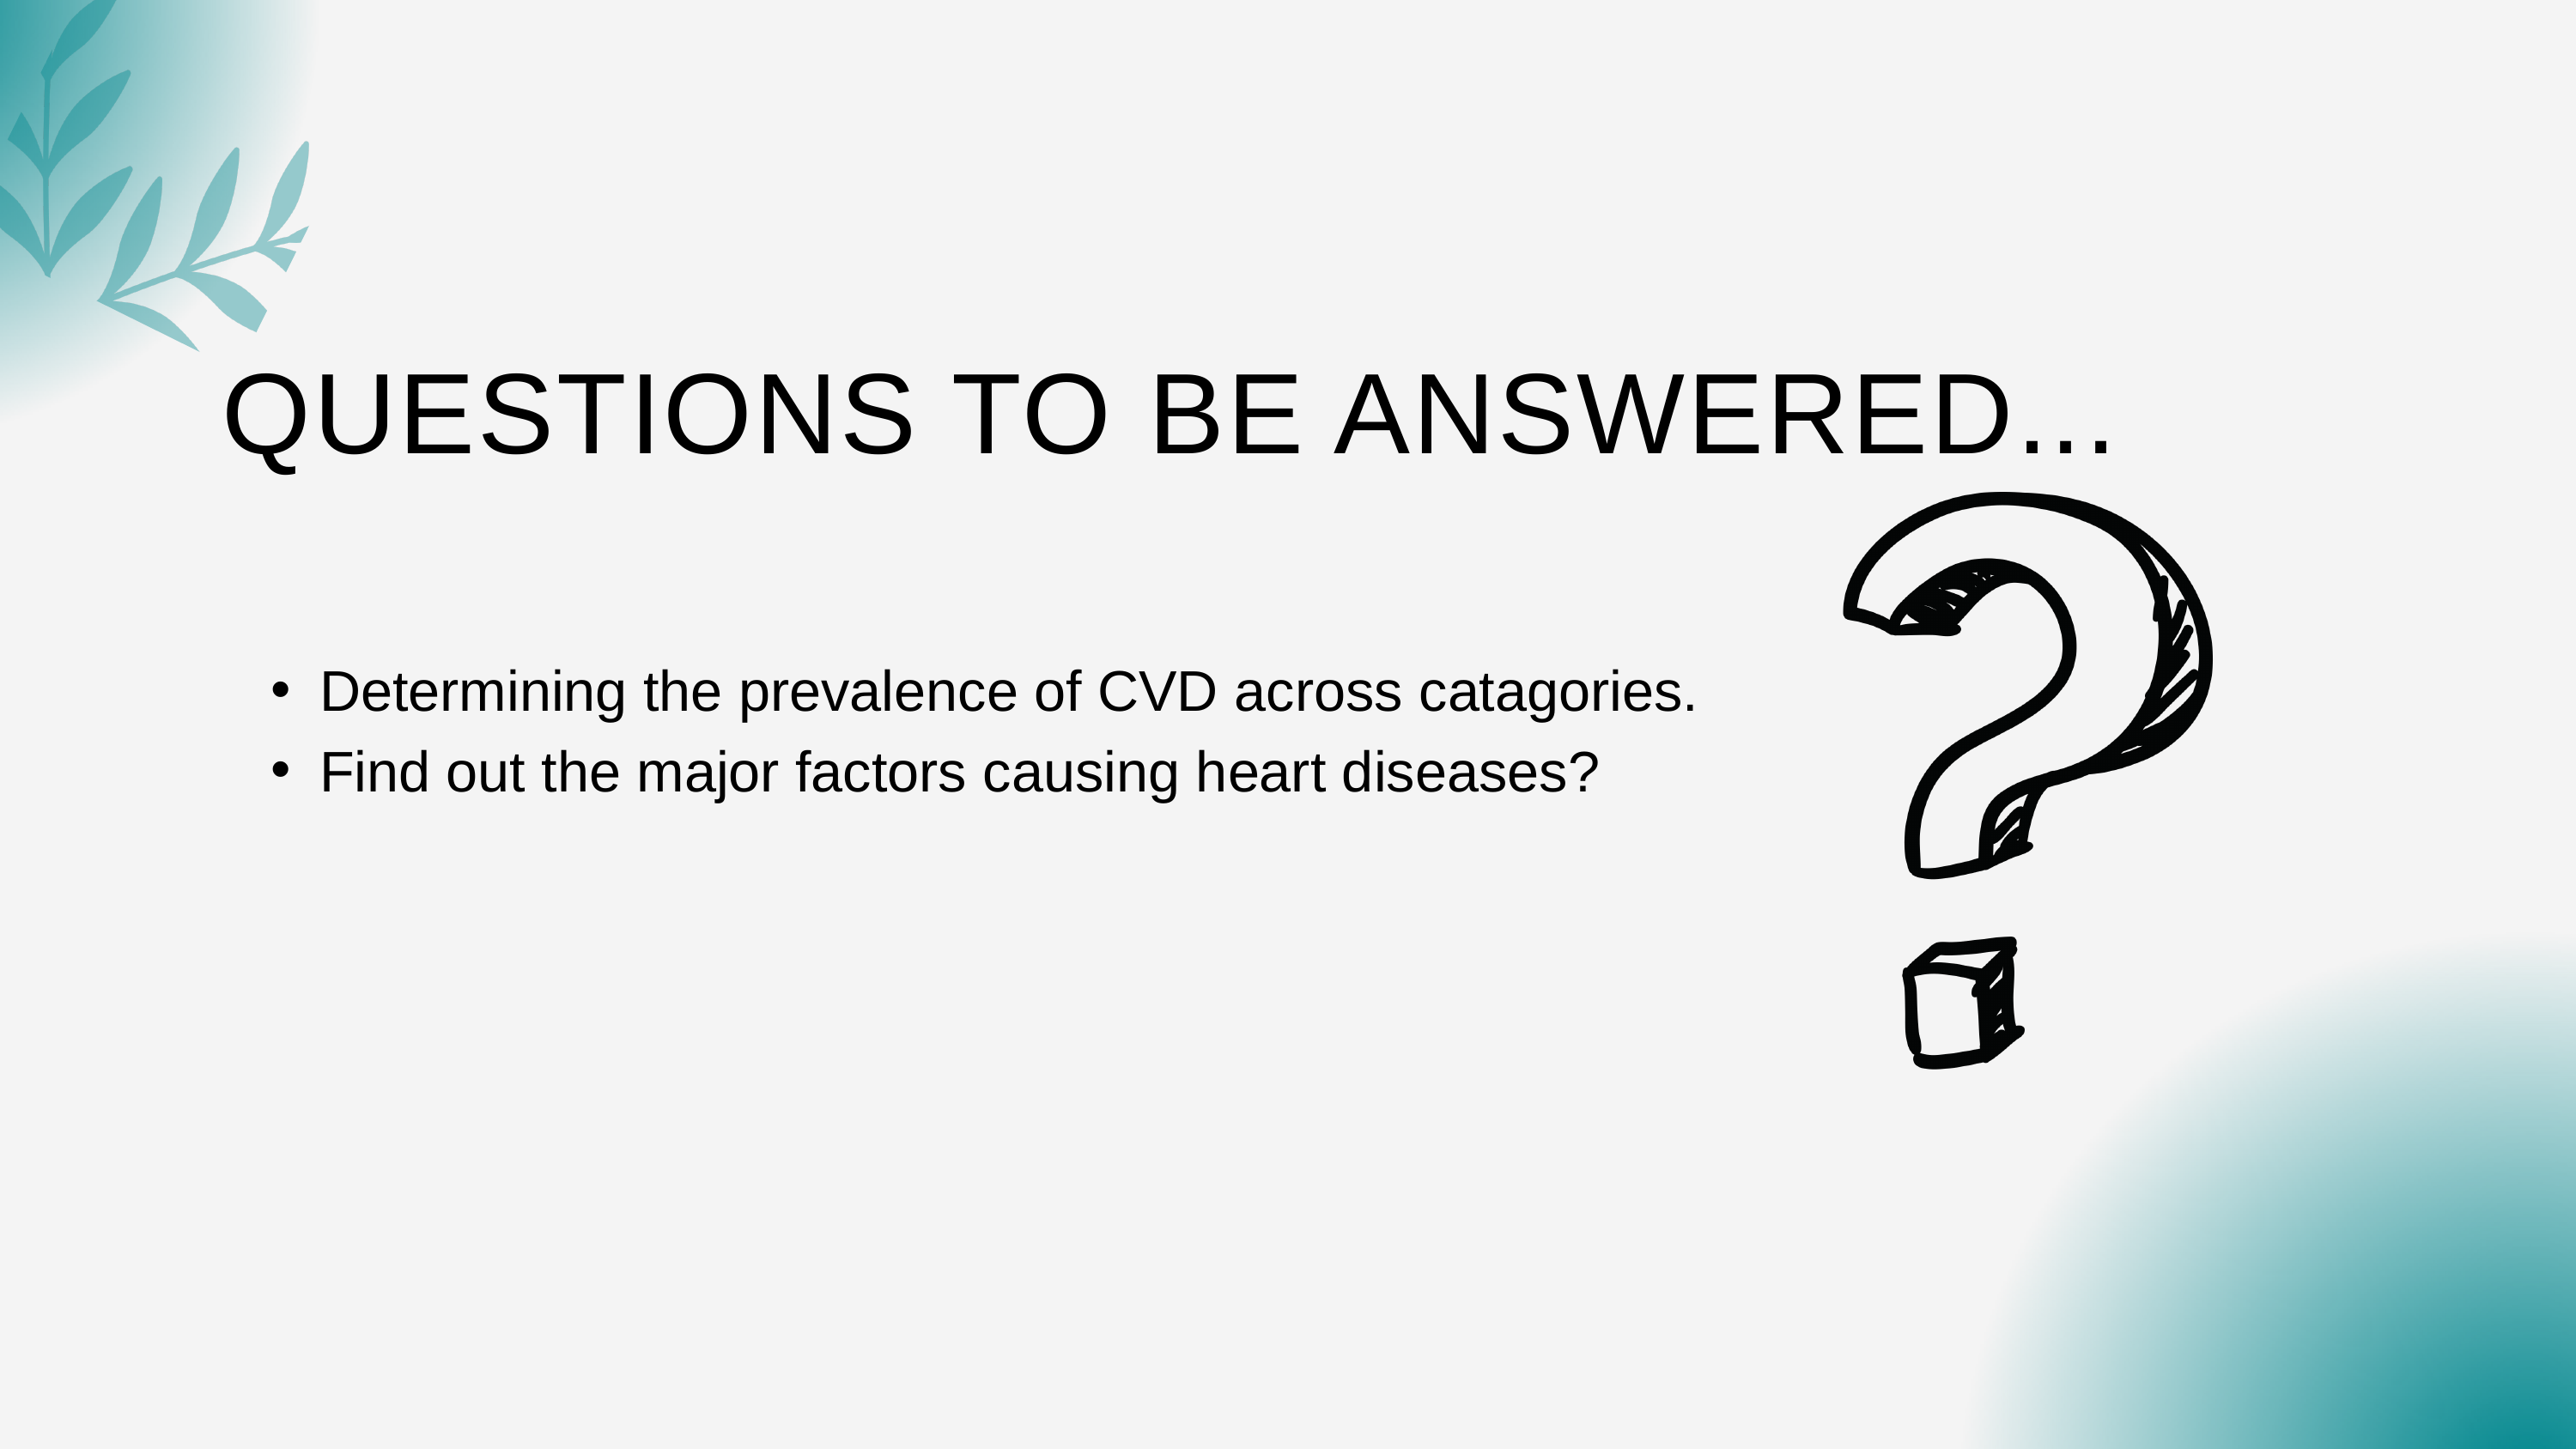

QUESTIONS TO BE ANSWERED...

Determining the prevalence of CVD across catagories.
Find out the major factors causing heart diseases?